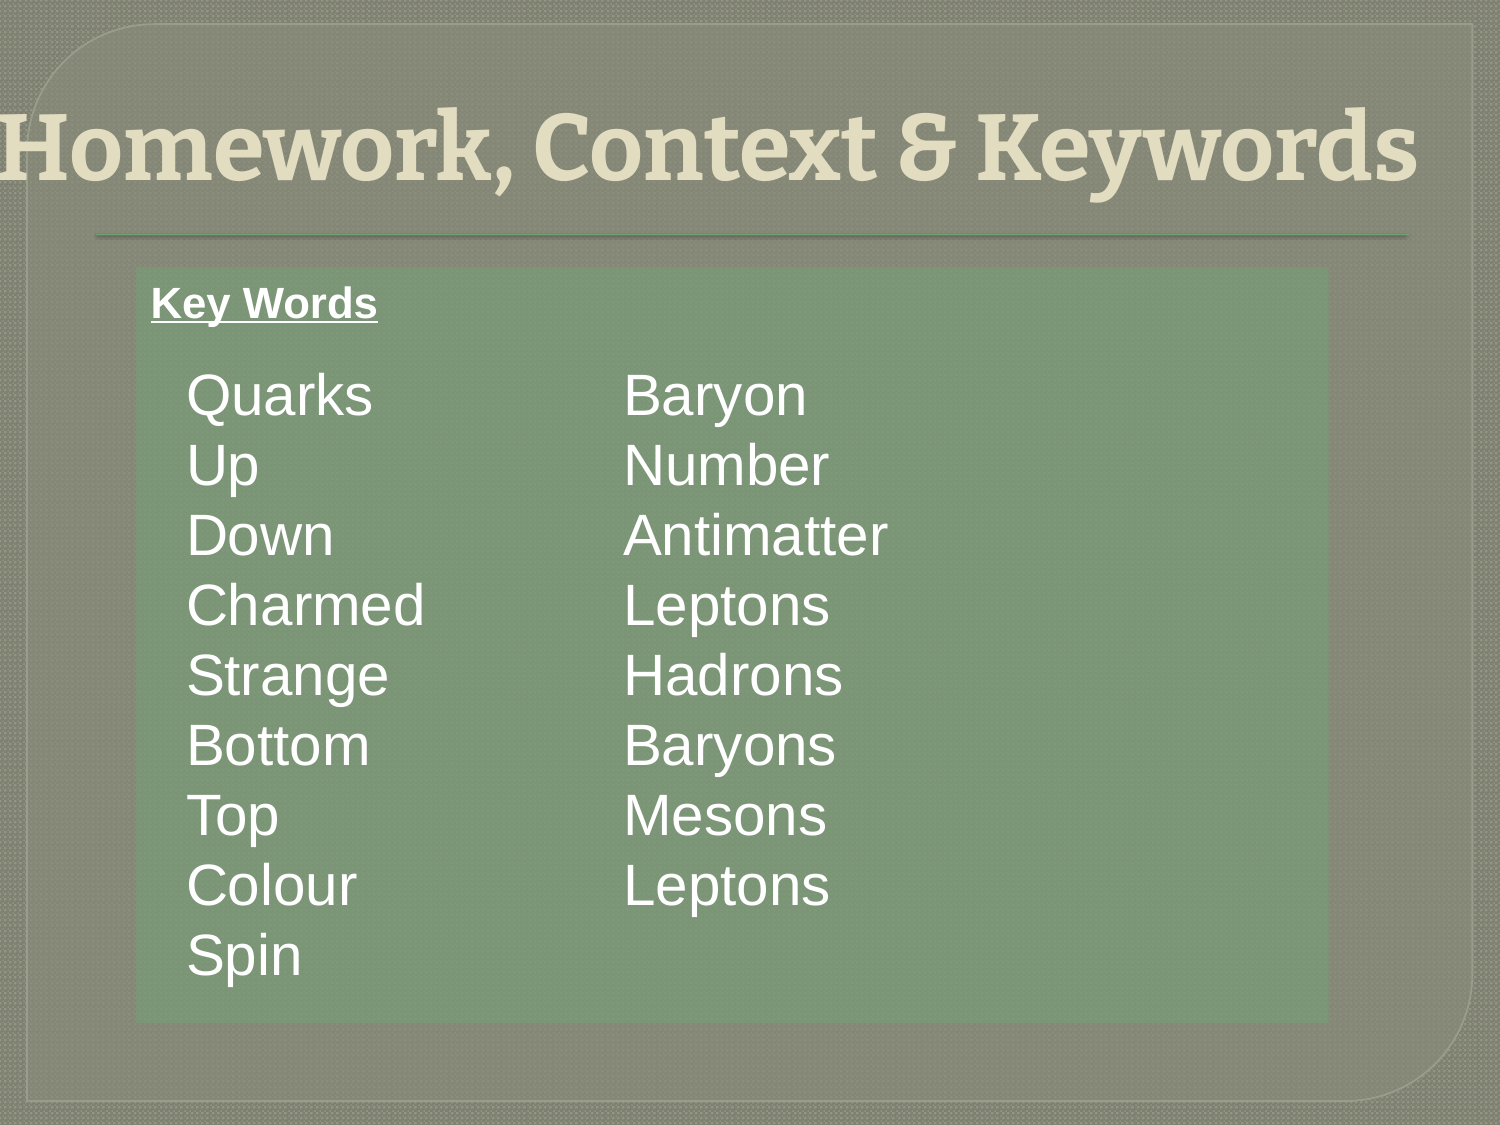

# Homework, Context & Keywords
Key Words

Quarks
Up
Down
Charmed
Strange
Bottom
Top
Colour
Spin
Baryon Number
Antimatter
Leptons
Hadrons
Baryons
Mesons
Leptons